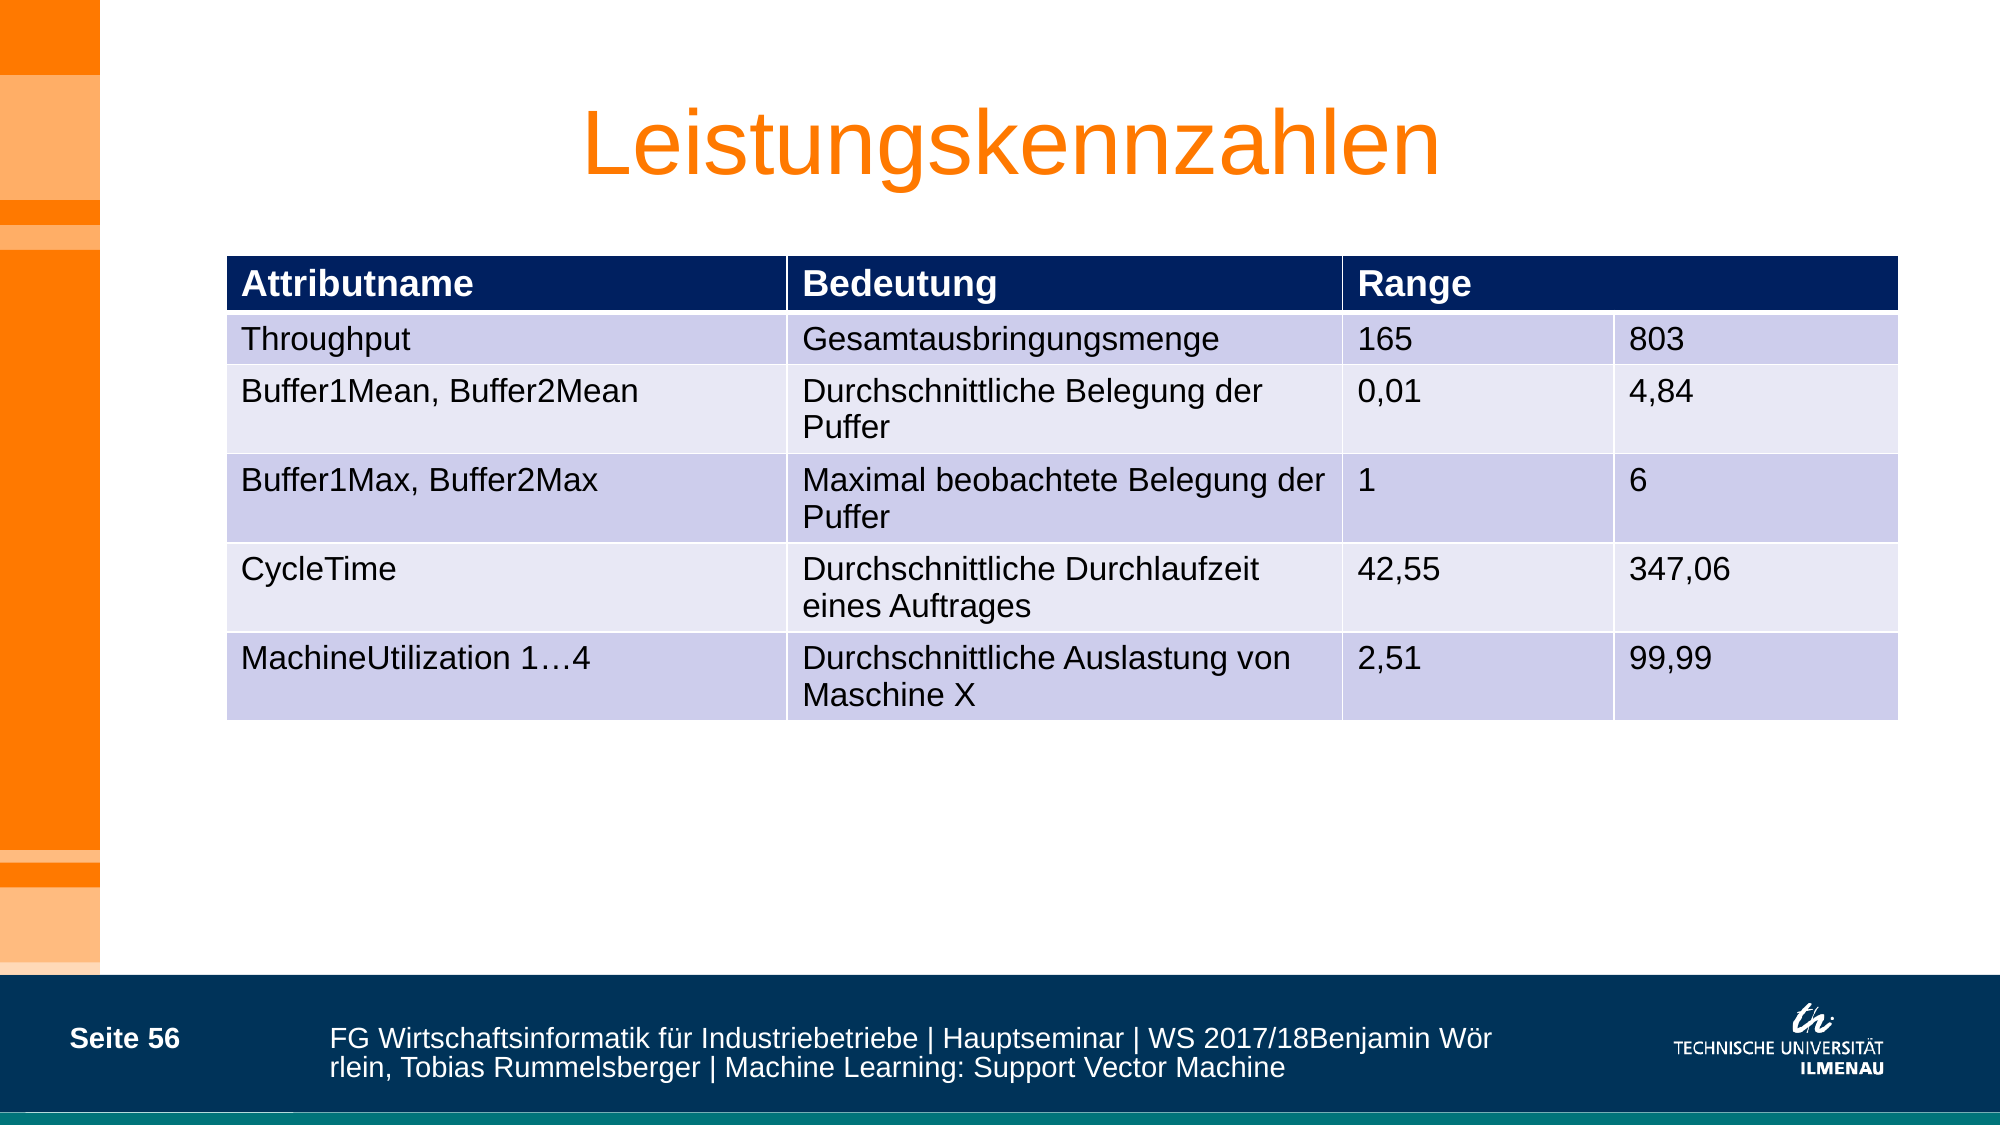

# Leistungskennzahlen
| Attributname | Bedeutung | Range |  |
| --- | --- | --- | --- |
| Throughput | Gesamtausbringungsmenge | 165 | 803 |
| Buffer1Mean, Buffer2Mean | Durchschnittliche Belegung der Puffer | 0,01 | 4,84 |
| Buffer1Max, Buffer2Max | Maximal beobachtete Belegung der Puffer | 1 | 6 |
| CycleTime | Durchschnittliche Durchlaufzeit eines Auftrages | 42,55 | 347,06 |
| MachineUtilization 1…4 | Durchschnittliche Auslastung von Maschine X | 2,51 | 99,99 |
Seite 56
FG Wirtschaftsinformatik für Industriebetriebe | Hauptseminar | WS 2017/18
Benjamin Wörrlein, Tobias Rummelsberger | Machine Learning: Support Vector Machine